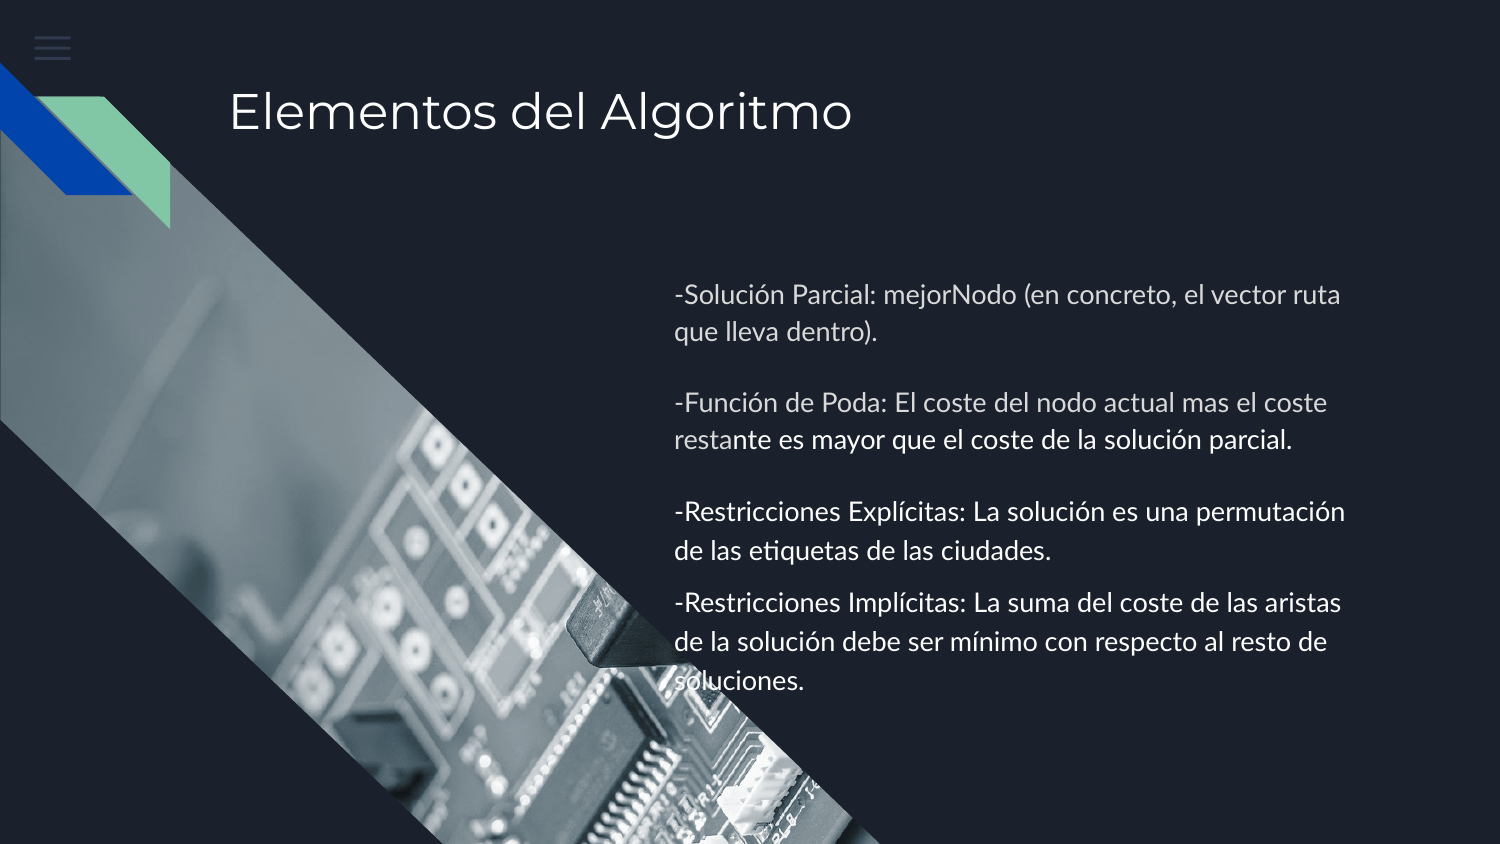

# Elementos del Algoritmo
-Solución Parcial: mejorNodo (en concreto, el vector ruta que lleva dentro).
-Función de Poda: El coste del nodo actual mas el coste restante es mayor que el coste de la solución parcial.
-Restricciones Explícitas: La solución es una permutación de las etiquetas de las ciudades.
-Restricciones Implícitas: La suma del coste de las aristas de la solución debe ser mínimo con respecto al resto de soluciones.